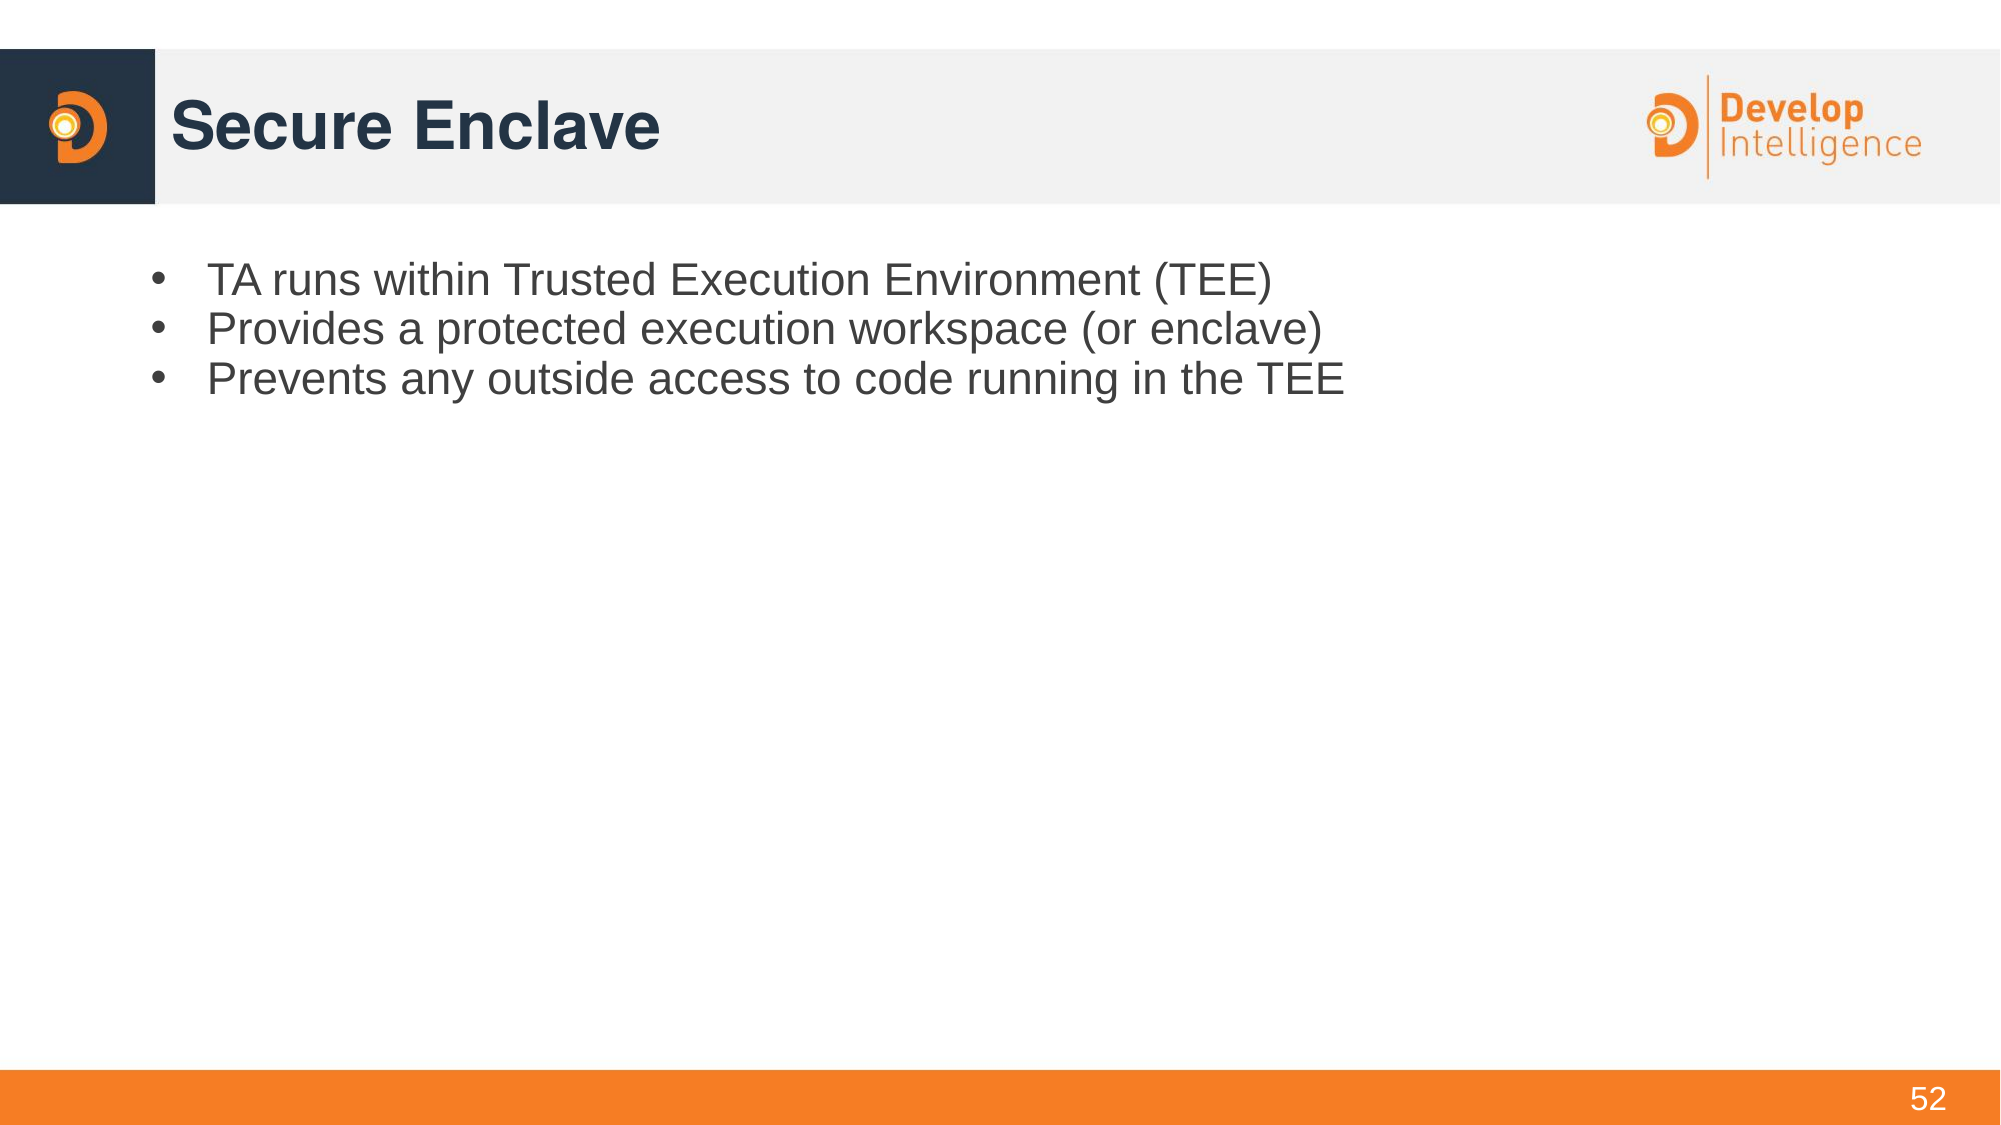

# Secure Enclave
TA runs within Trusted Execution Environment (TEE)
Provides a protected execution workspace (or enclave)
Prevents any outside access to code running in the TEE

52